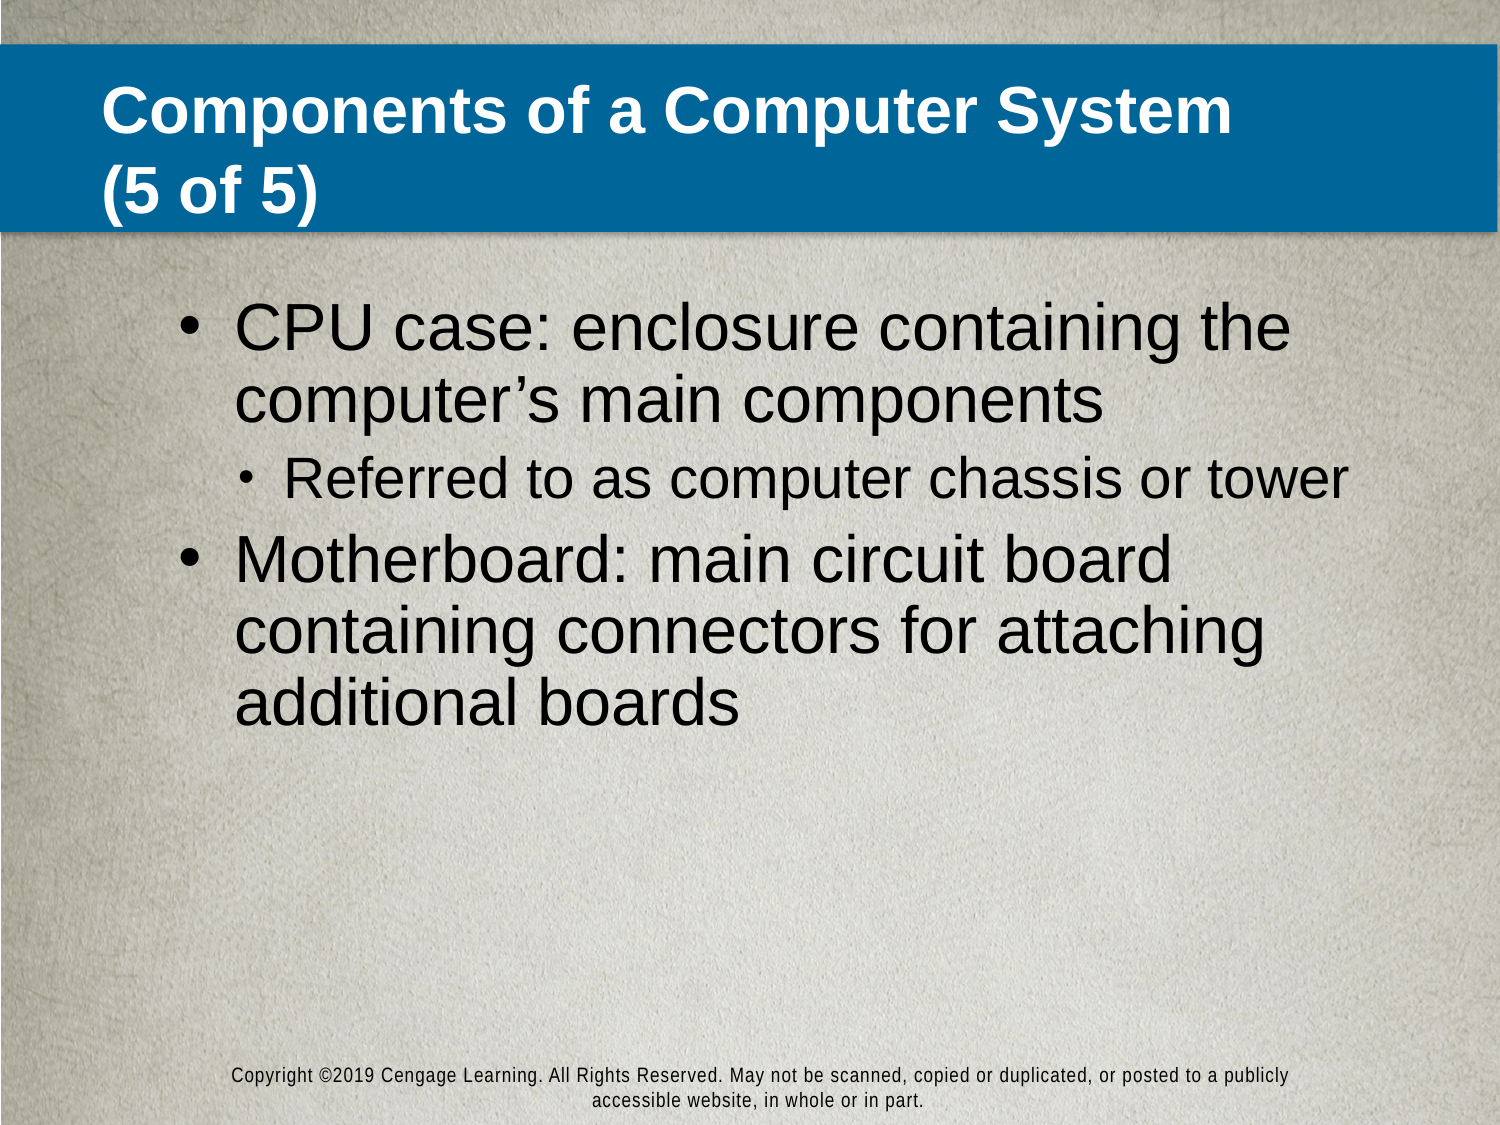

# Components of a Computer System (5 of 5)
CPU case: enclosure containing the computer’s main components
Referred to as computer chassis or tower
Motherboard: main circuit board containing connectors for attaching additional boards